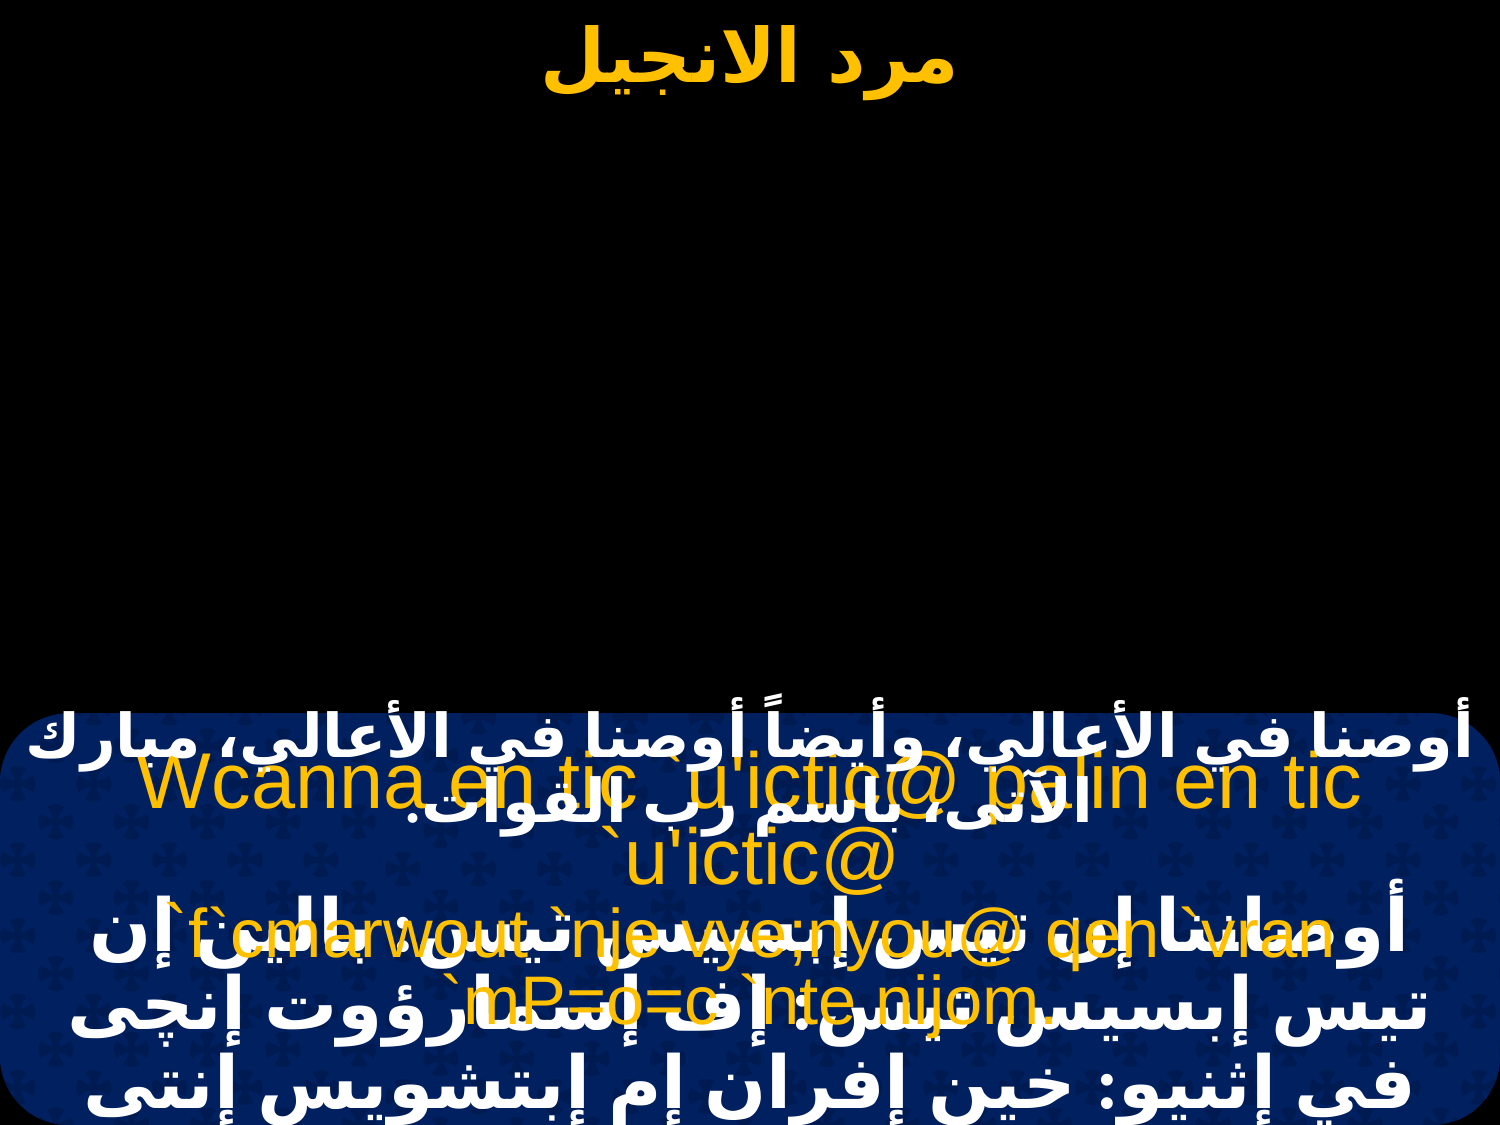

# مرد الانجيل الثاني الشعانين - أوصانا إن تيس
أوصنا في الأعالي، وأيضاً أوصنا في الأعالي، مبارك الآتى، باسم رب القوات.
Wcanna en tic `u'ictic@ palin en tic `u'ictic@
`f`cmarwout `nje vye;nyou@ qen `vran `mP=o=c `nte nijom.
أوصاننا إن تيس إبسيس تيس: بالين إن تيس إبسيس تيس: إف إسمارؤوت إنچى في إثنيو: خين إفران إم إبتشويس إنتى نيجوم.